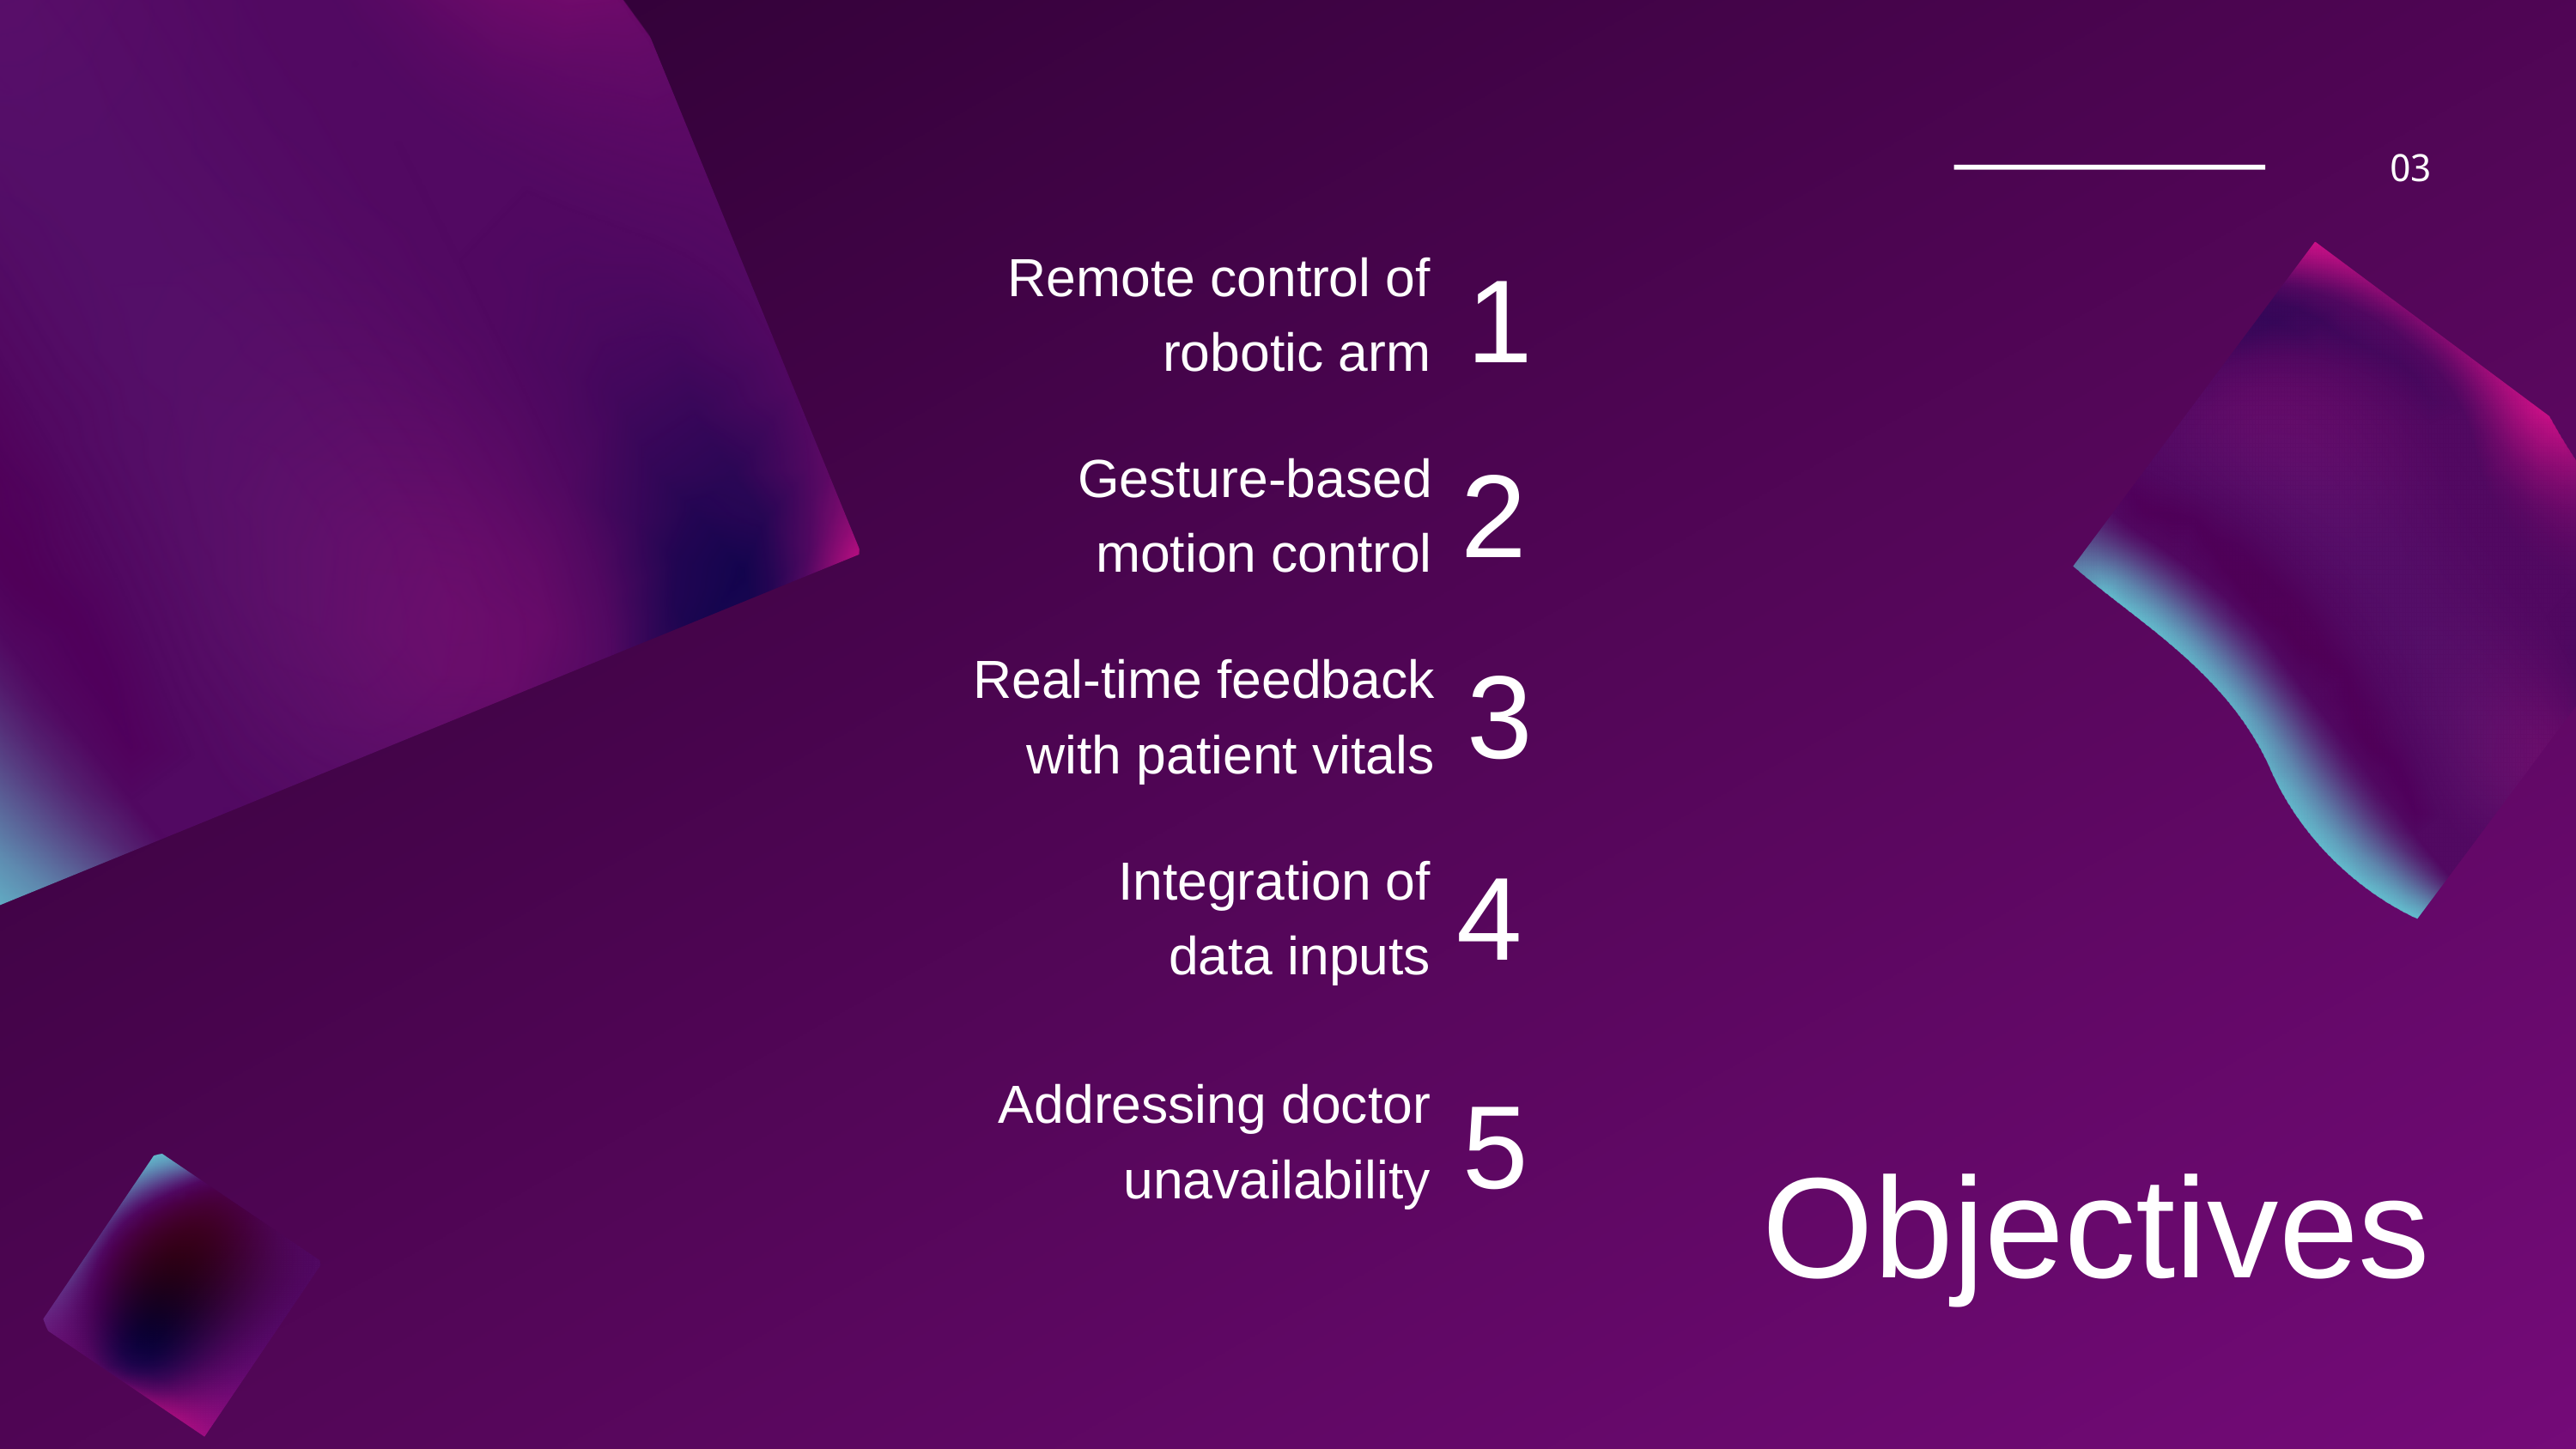

03
Remote control of robotic arm
1

Gesture-based motion control
2
3
Real-time feedback with patient vitals
Integration of data inputs
4
Addressing doctor unavailability
5
Objectives